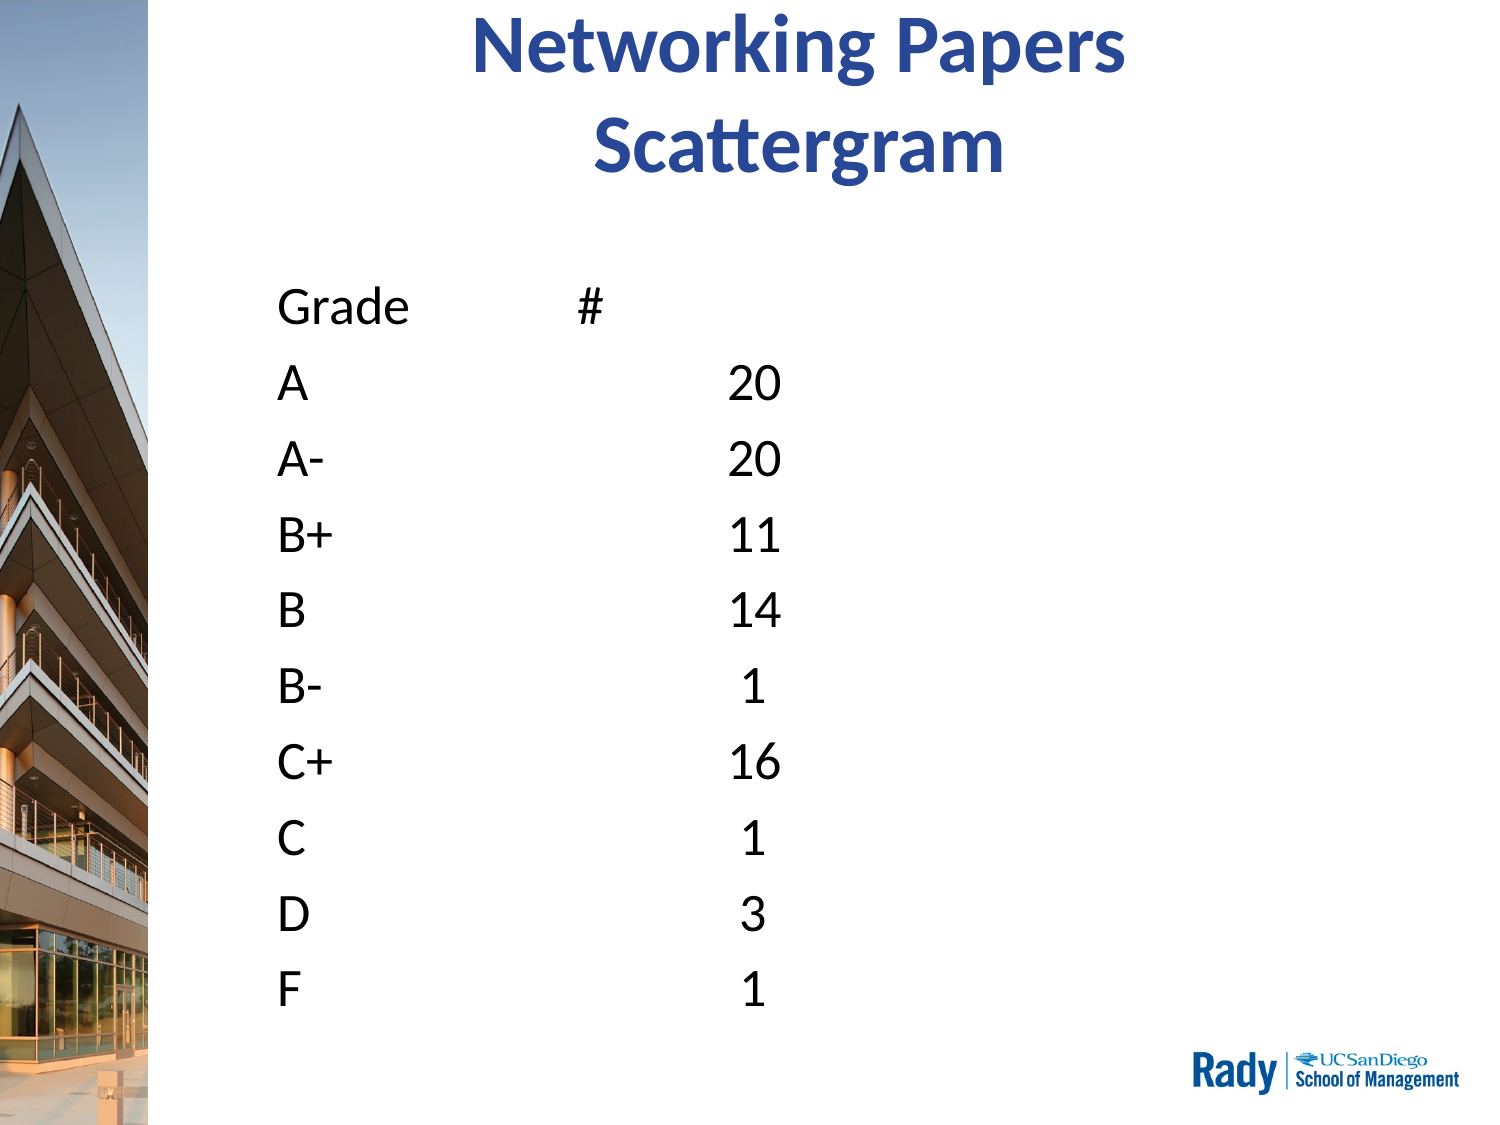

# Networking Papers Scattergram

Grade		#
A			20
A-			20
B+			11
B			14
B-			 1
C+			16
C			 1
D			 3
F			 1